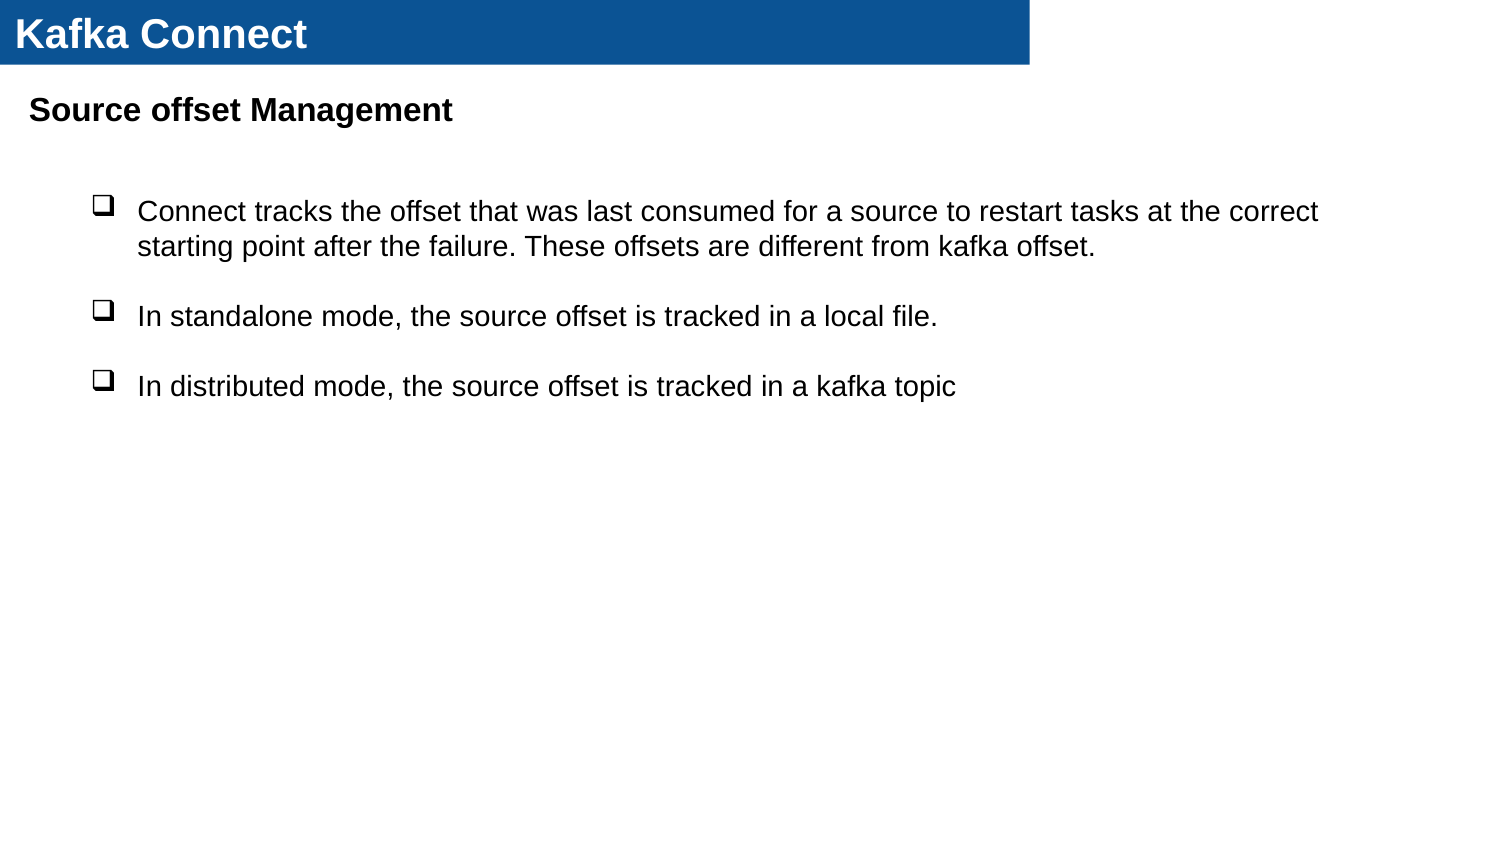

Kafka Connect
Source offset Management
Connect tracks the offset that was last consumed for a source to restart tasks at the correct starting point after the failure. These offsets are different from kafka offset.

In standalone mode, the source offset is tracked in a local file.

In distributed mode, the source offset is tracked in a kafka topic